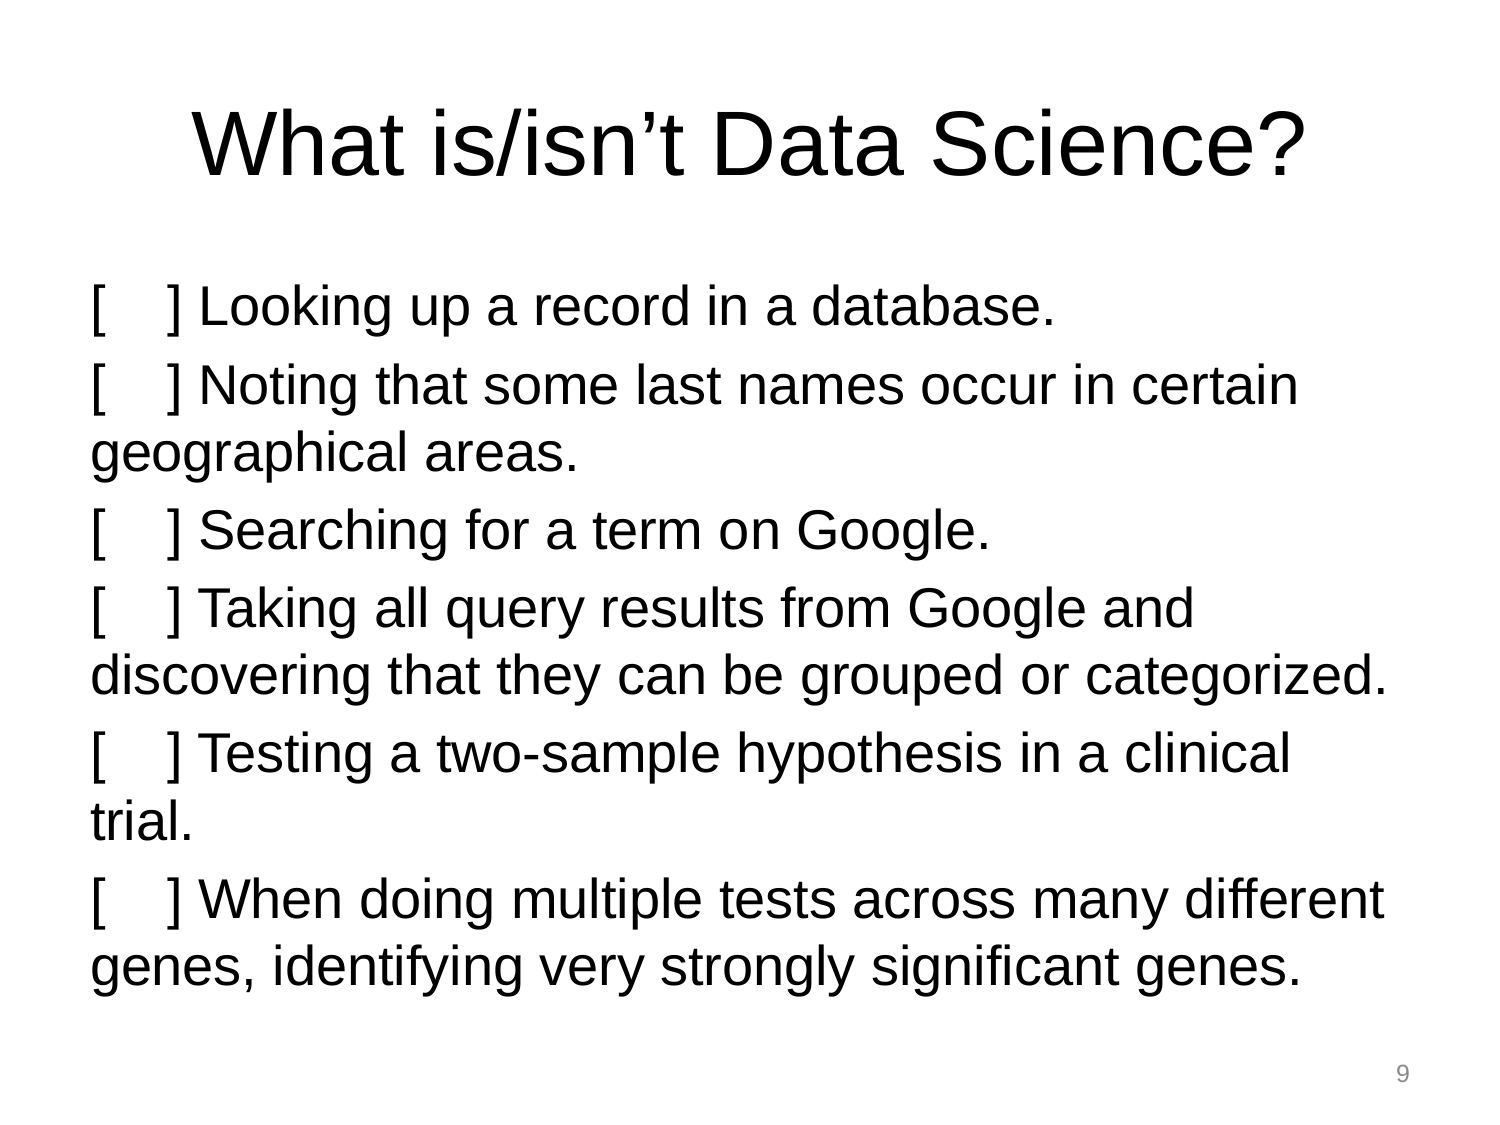

# What is/isn’t Data Science?
[    ] Looking up a record in a database.
[    ] Noting that some last names occur in certain geographical areas.
[    ] Searching for a term on Google.
[    ] Taking all query results from Google and discovering that they can be grouped or categorized.
[    ] Testing a two-sample hypothesis in a clinical trial.
[    ] When doing multiple tests across many different genes, identifying very strongly significant genes.
9